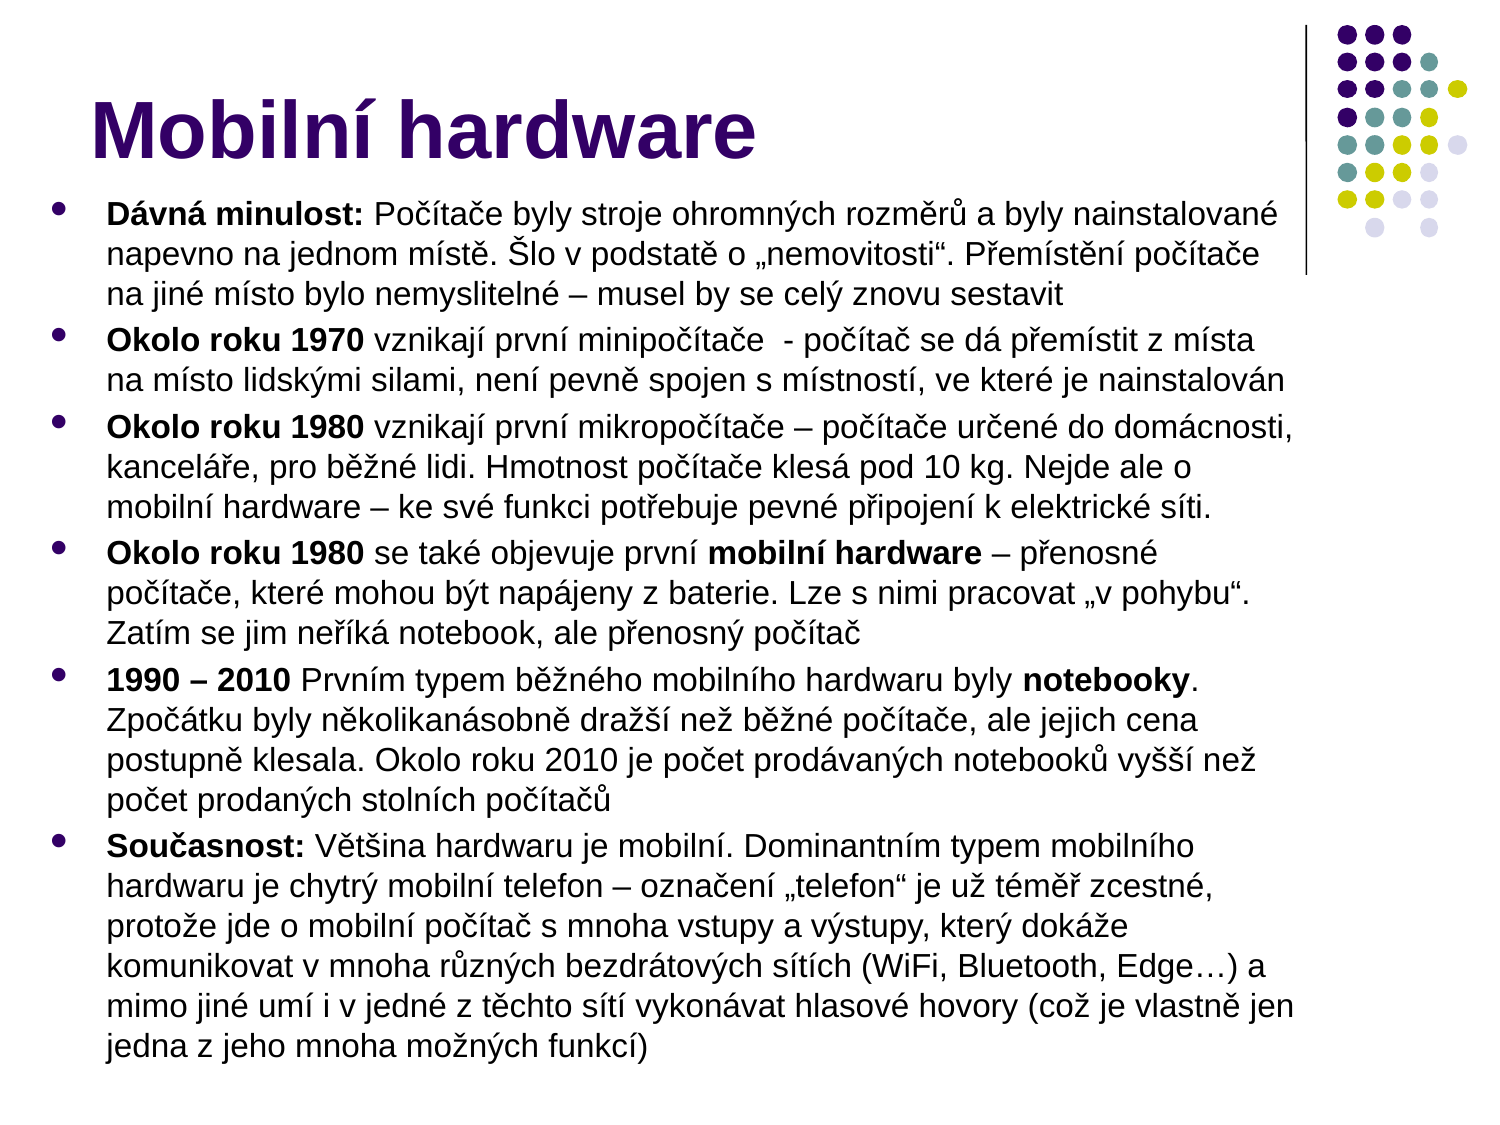

Mobilní hardware
Dávná minulost: Počítače byly stroje ohromných rozměrů a byly nainstalované napevno na jednom místě. Šlo v podstatě o „nemovitosti“. Přemístění počítače na jiné místo bylo nemyslitelné – musel by se celý znovu sestavit
Okolo roku 1970 vznikají první minipočítače  - počítač se dá přemístit z místa na místo lidskými silami, není pevně spojen s místností, ve které je nainstalován
Okolo roku 1980 vznikají první mikropočítače – počítače určené do domácnosti, kanceláře, pro běžné lidi. Hmotnost počítače klesá pod 10 kg. Nejde ale o mobilní hardware – ke své funkci potřebuje pevné připojení k elektrické síti.
Okolo roku 1980 se také objevuje první mobilní hardware – přenosné počítače, které mohou být napájeny z baterie. Lze s nimi pracovat „v pohybu“. Zatím se jim neříká notebook, ale přenosný počítač
1990 – 2010 Prvním typem běžného mobilního hardwaru byly notebooky. Zpočátku byly několikanásobně dražší než běžné počítače, ale jejich cena postupně klesala. Okolo roku 2010 je počet prodávaných notebooků vyšší než počet prodaných stolních počítačů
Současnost: Většina hardwaru je mobilní. Dominantním typem mobilního hardwaru je chytrý mobilní telefon – označení „telefon“ je už téměř zcestné, protože jde o mobilní počítač s mnoha vstupy a výstupy, který dokáže komunikovat v mnoha různých bezdrátových sítích (WiFi, Bluetooth, Edge…) a mimo jiné umí i v jedné z těchto sítí vykonávat hlasové hovory (což je vlastně jen jedna z jeho mnoha možných funkcí)